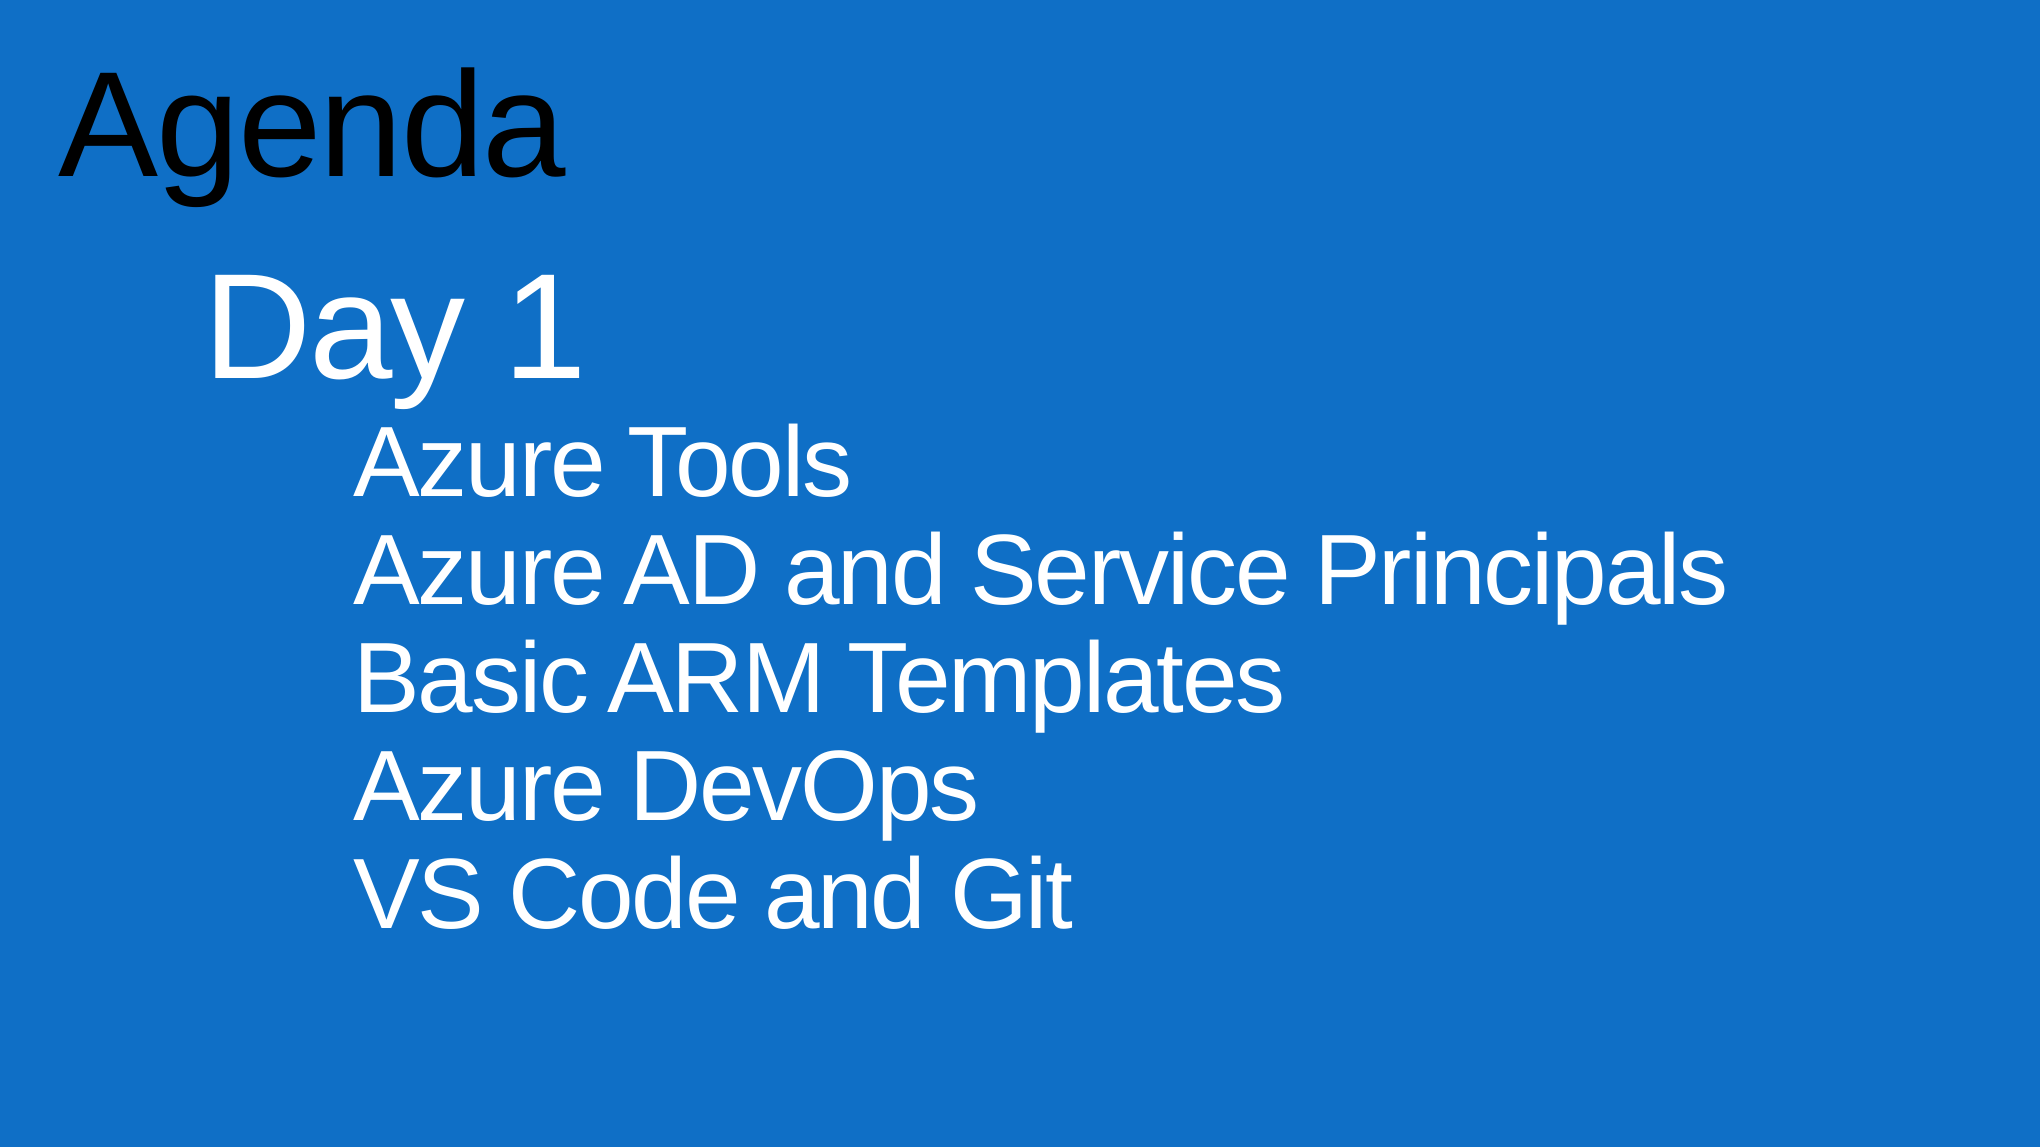

# Agenda
Day 1
	Azure Tools
	Azure AD and Service Principals
	Basic ARM Templates
	Azure DevOps
	VS Code and Git